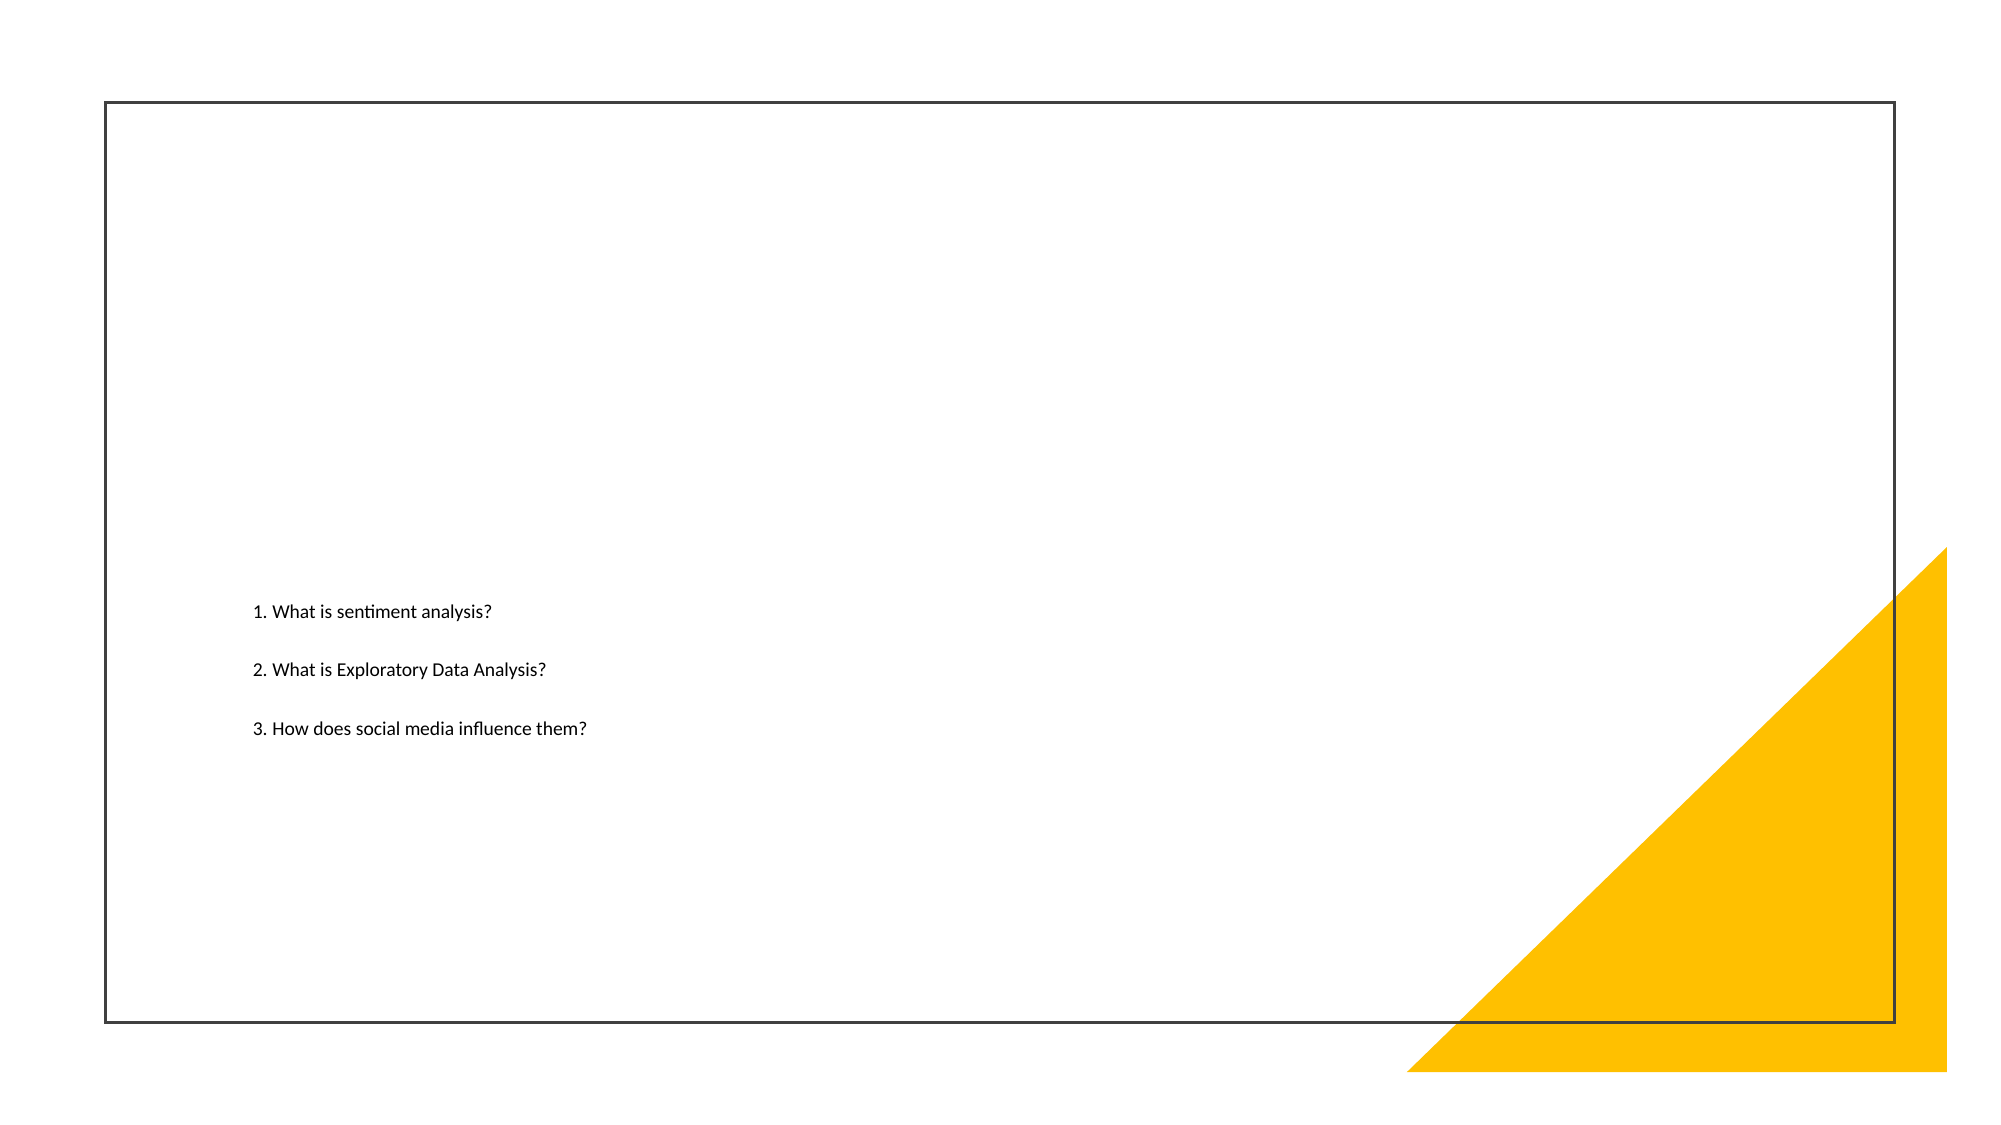

# 1. What is sentiment analysis? 2. What is Exploratory Data Analysis? 3. How does social media influence them?